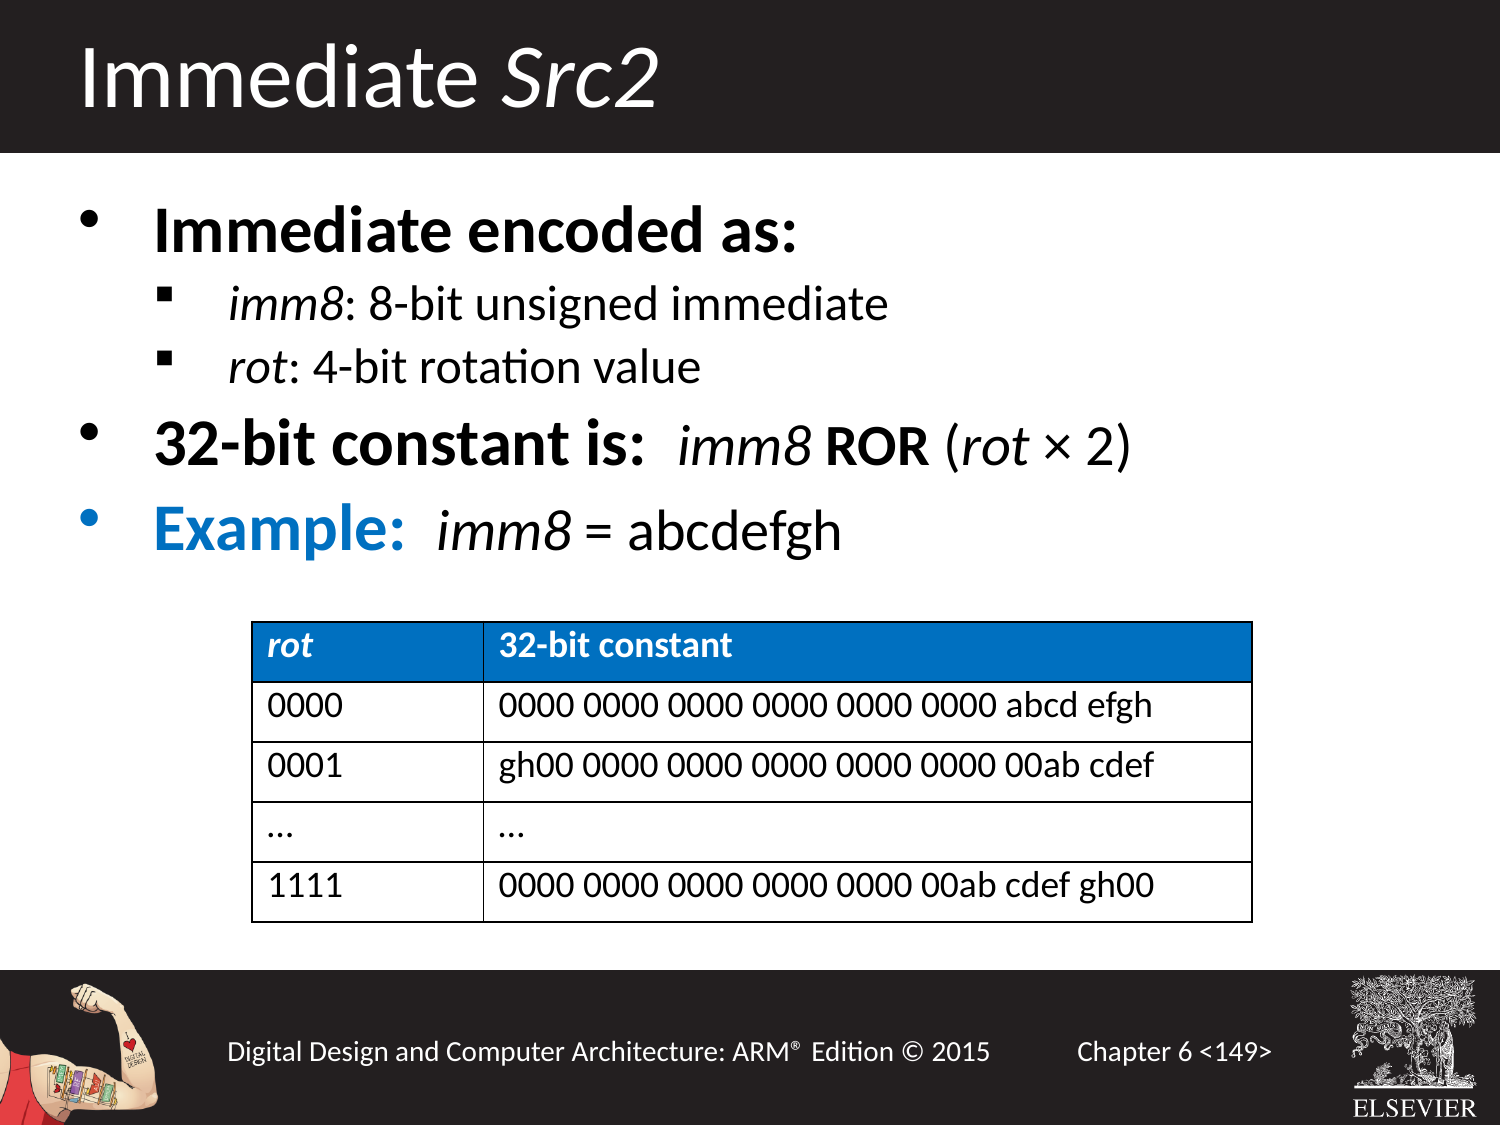

Immediate Src2
Immediate encoded as:
imm8: 8-bit unsigned immediate
rot: 4-bit rotation value
32-bit constant is:  imm8 ROR (rot × 2)
Example:  imm8 = abcdefgh

| rot | 32-bit constant |
| --- | --- |
| 0000 | 0000 0000 0000 0000 0000 0000 abcd efgh |
| 0001 | gh00 0000 0000 0000 0000 0000 00ab cdef |
| … | … |
| 1111 | 0000 0000 0000 0000 0000 00ab cdef gh00 |